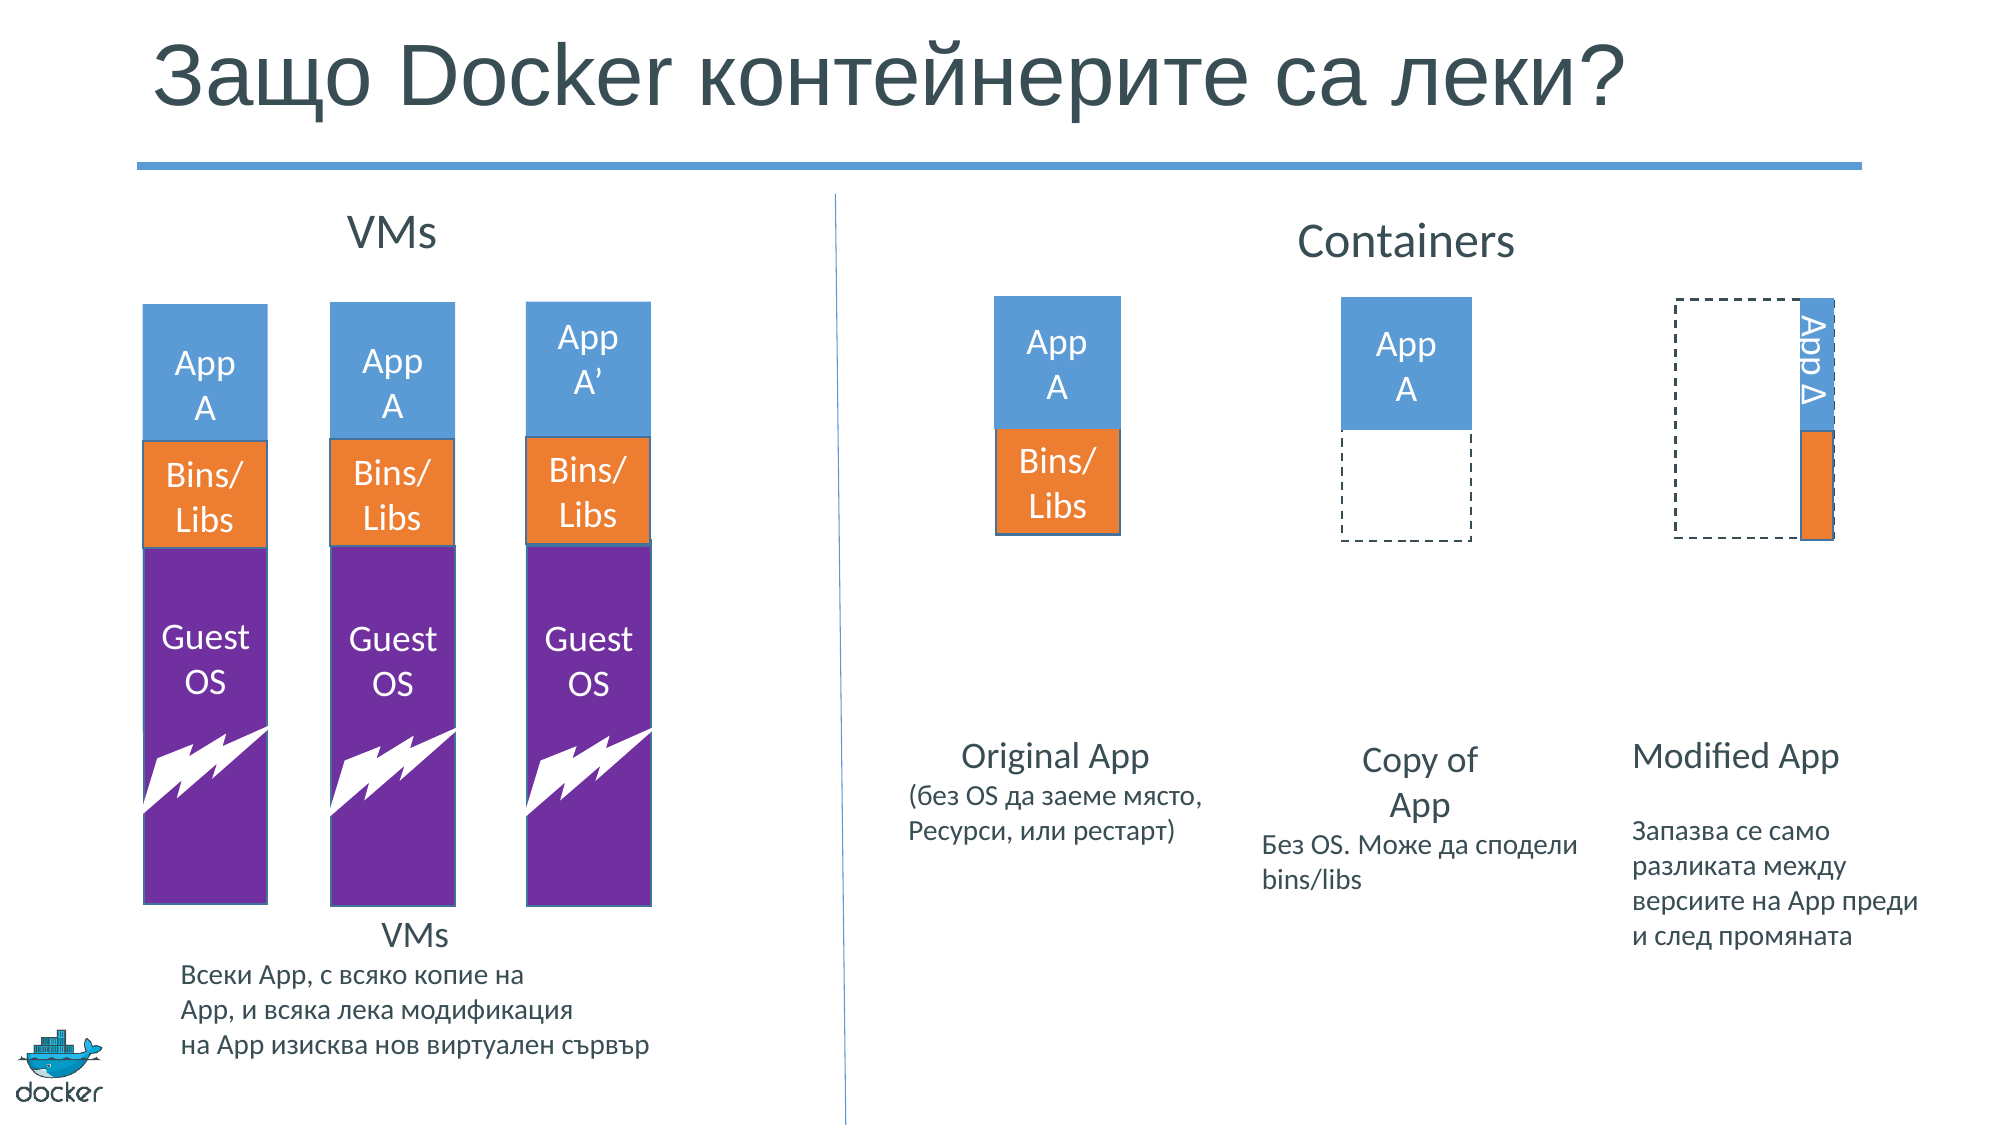

# Защо Docker контейнерите са леки?
VMs
Containers
App
A
App
A

App
A’

App
A

App
A

App Δ

Bins/
Libs

Bins/
Libs

Bins/
Libs

Bins/
Libs

Bins/

Guest
OS

Guest
OS

а

Guest
OS

Guest
OS

Original App
(без OS да заеме място,
Ресурси, или рестарт)
Modified App

Запазва се само разликата между версиите на App преди и след промяната

Copy of
App
Без OS. Може да сподели
bins/libs
VMs
Всеки App, с всяко копие на
App, и всяка лека модификация
на App изисква нов виртуален сървър